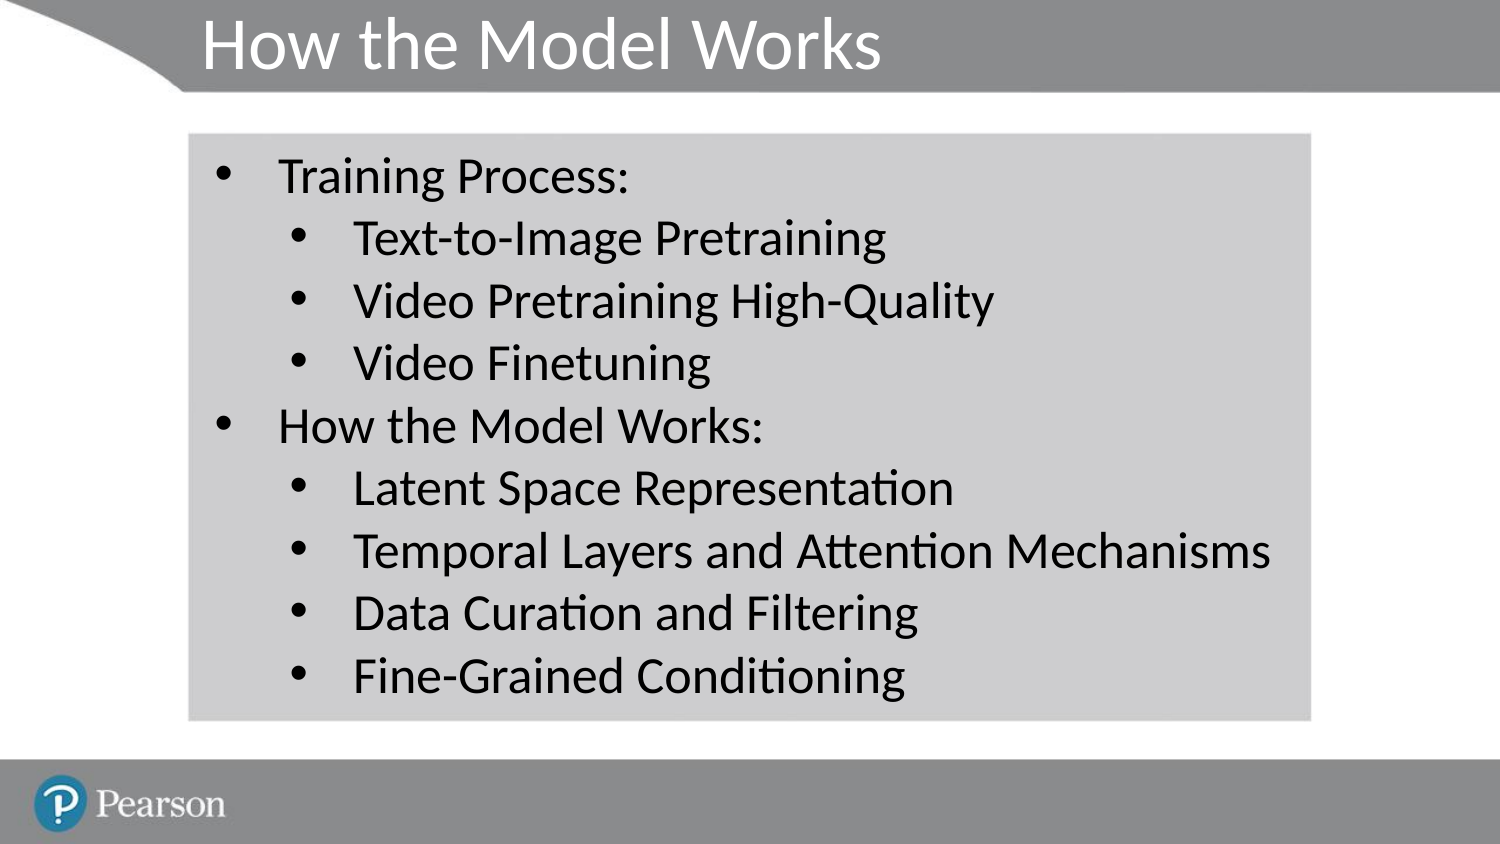

# How the Model Works
Training Process:
Text-to-Image Pretraining
Video Pretraining High-Quality
Video Finetuning
How the Model Works:
Latent Space Representation
Temporal Layers and Attention Mechanisms
Data Curation and Filtering
Fine-Grained Conditioning